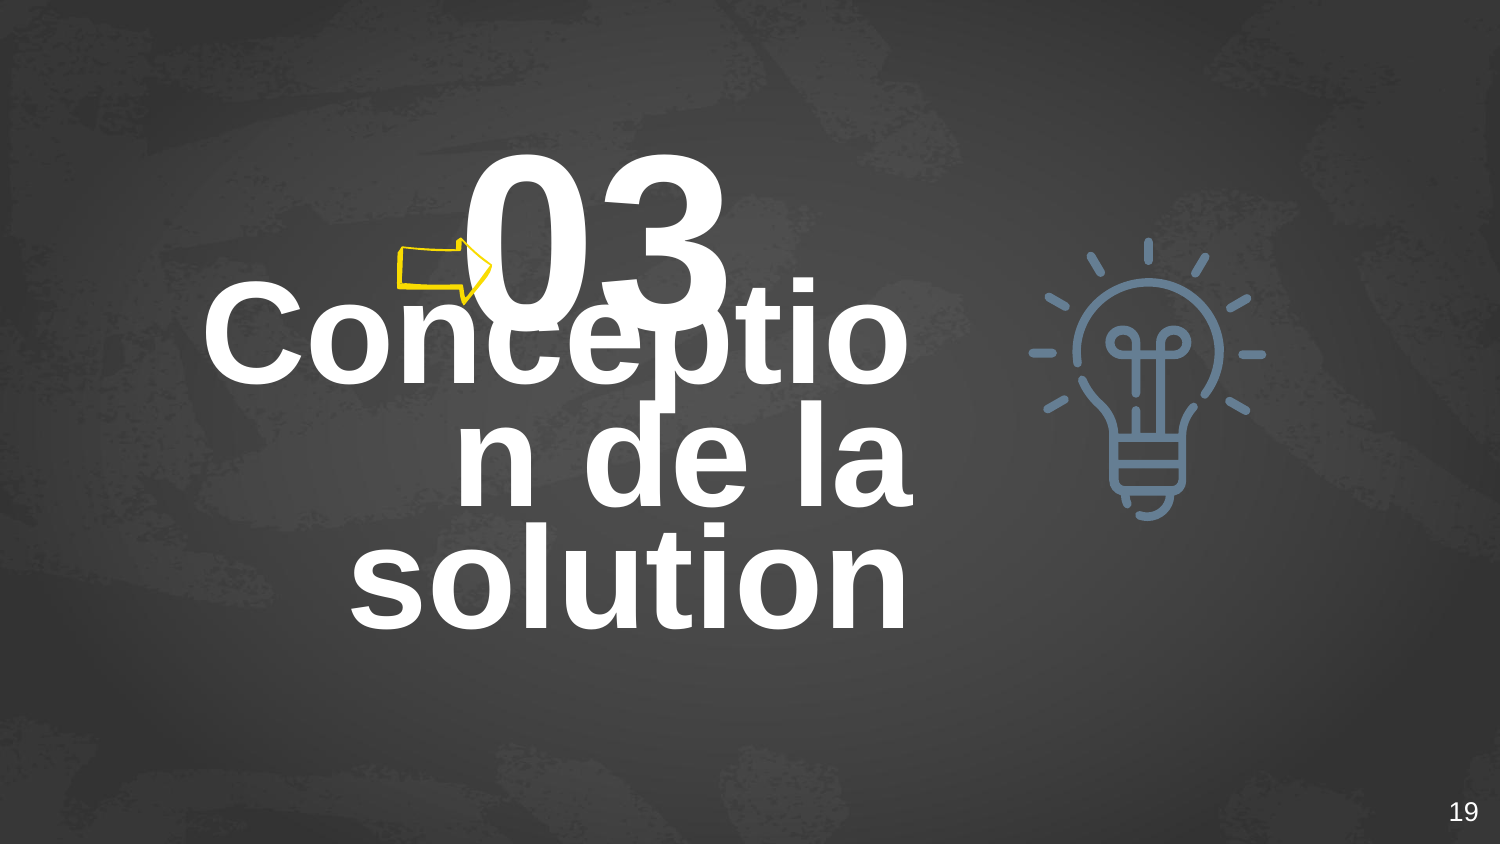

03

# Conception de la solution
19